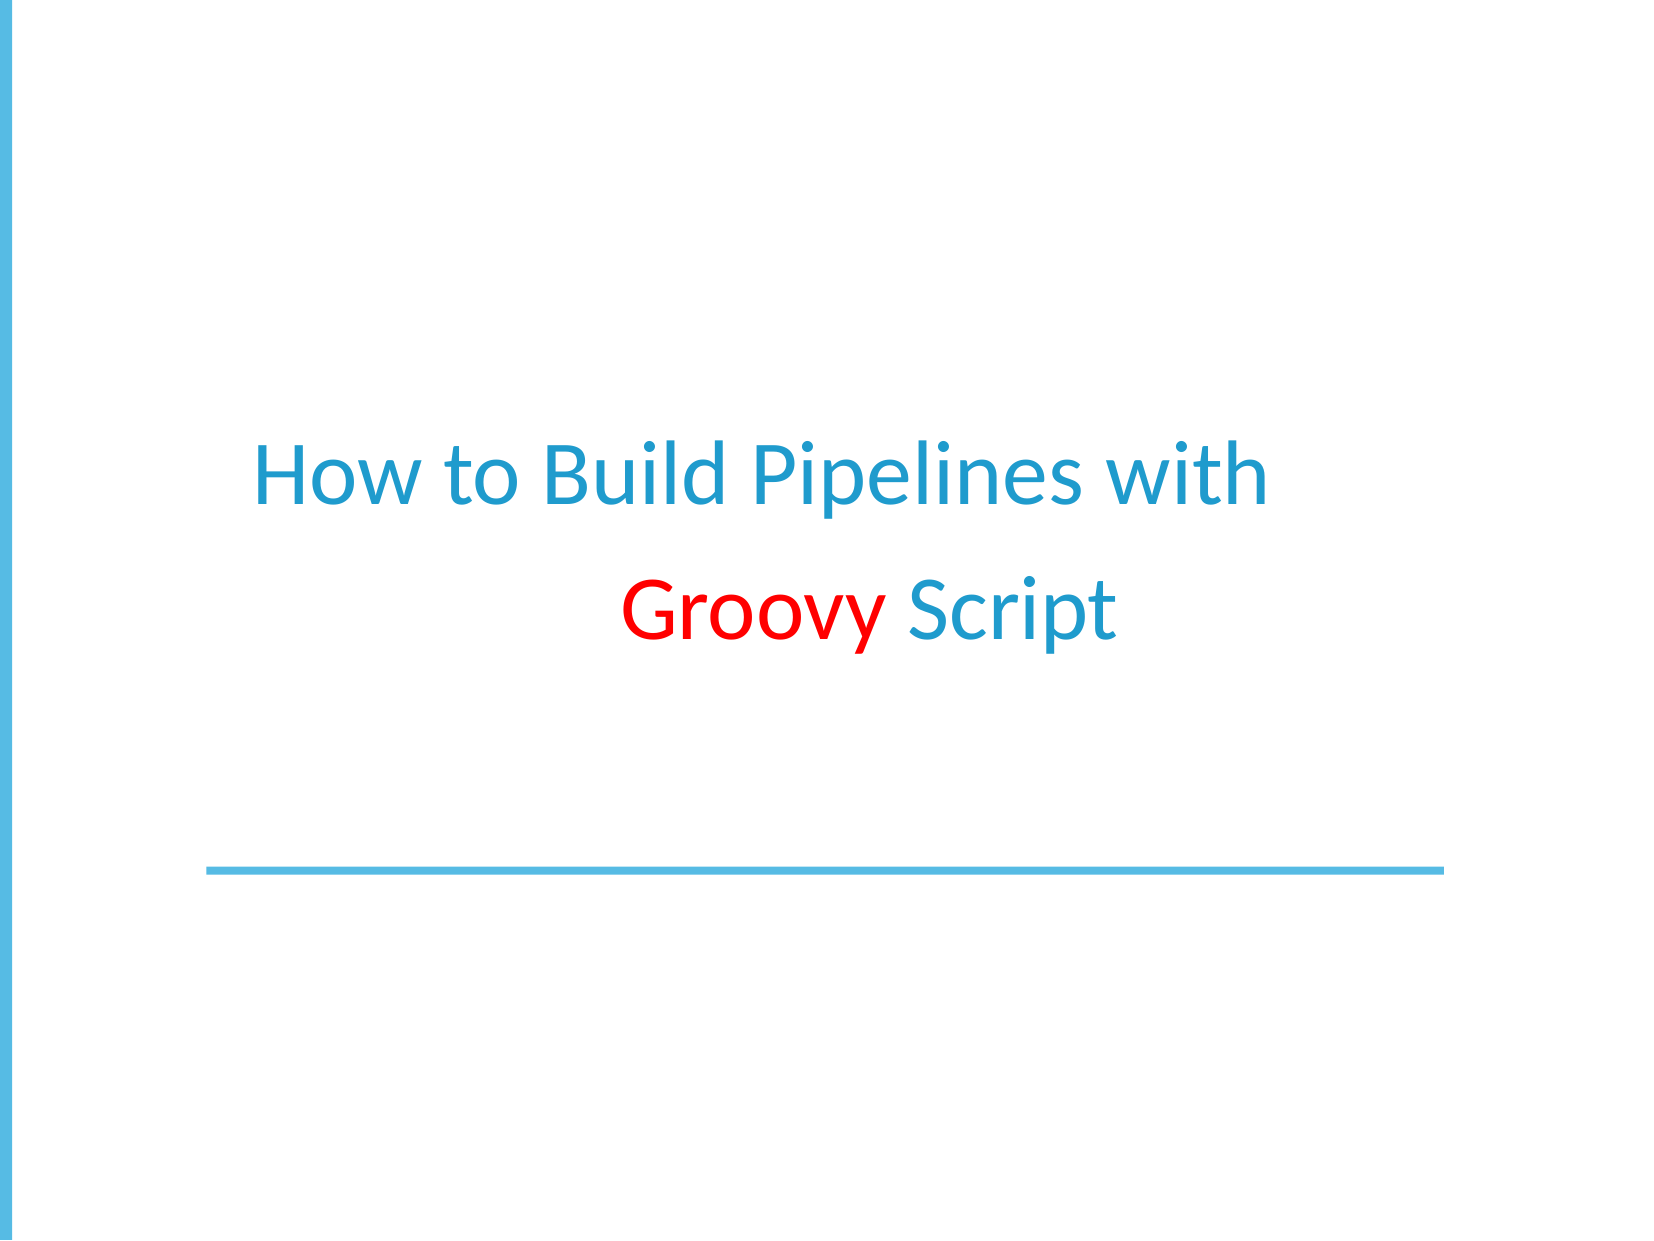

How to Build Pipelines with  Groovy Script